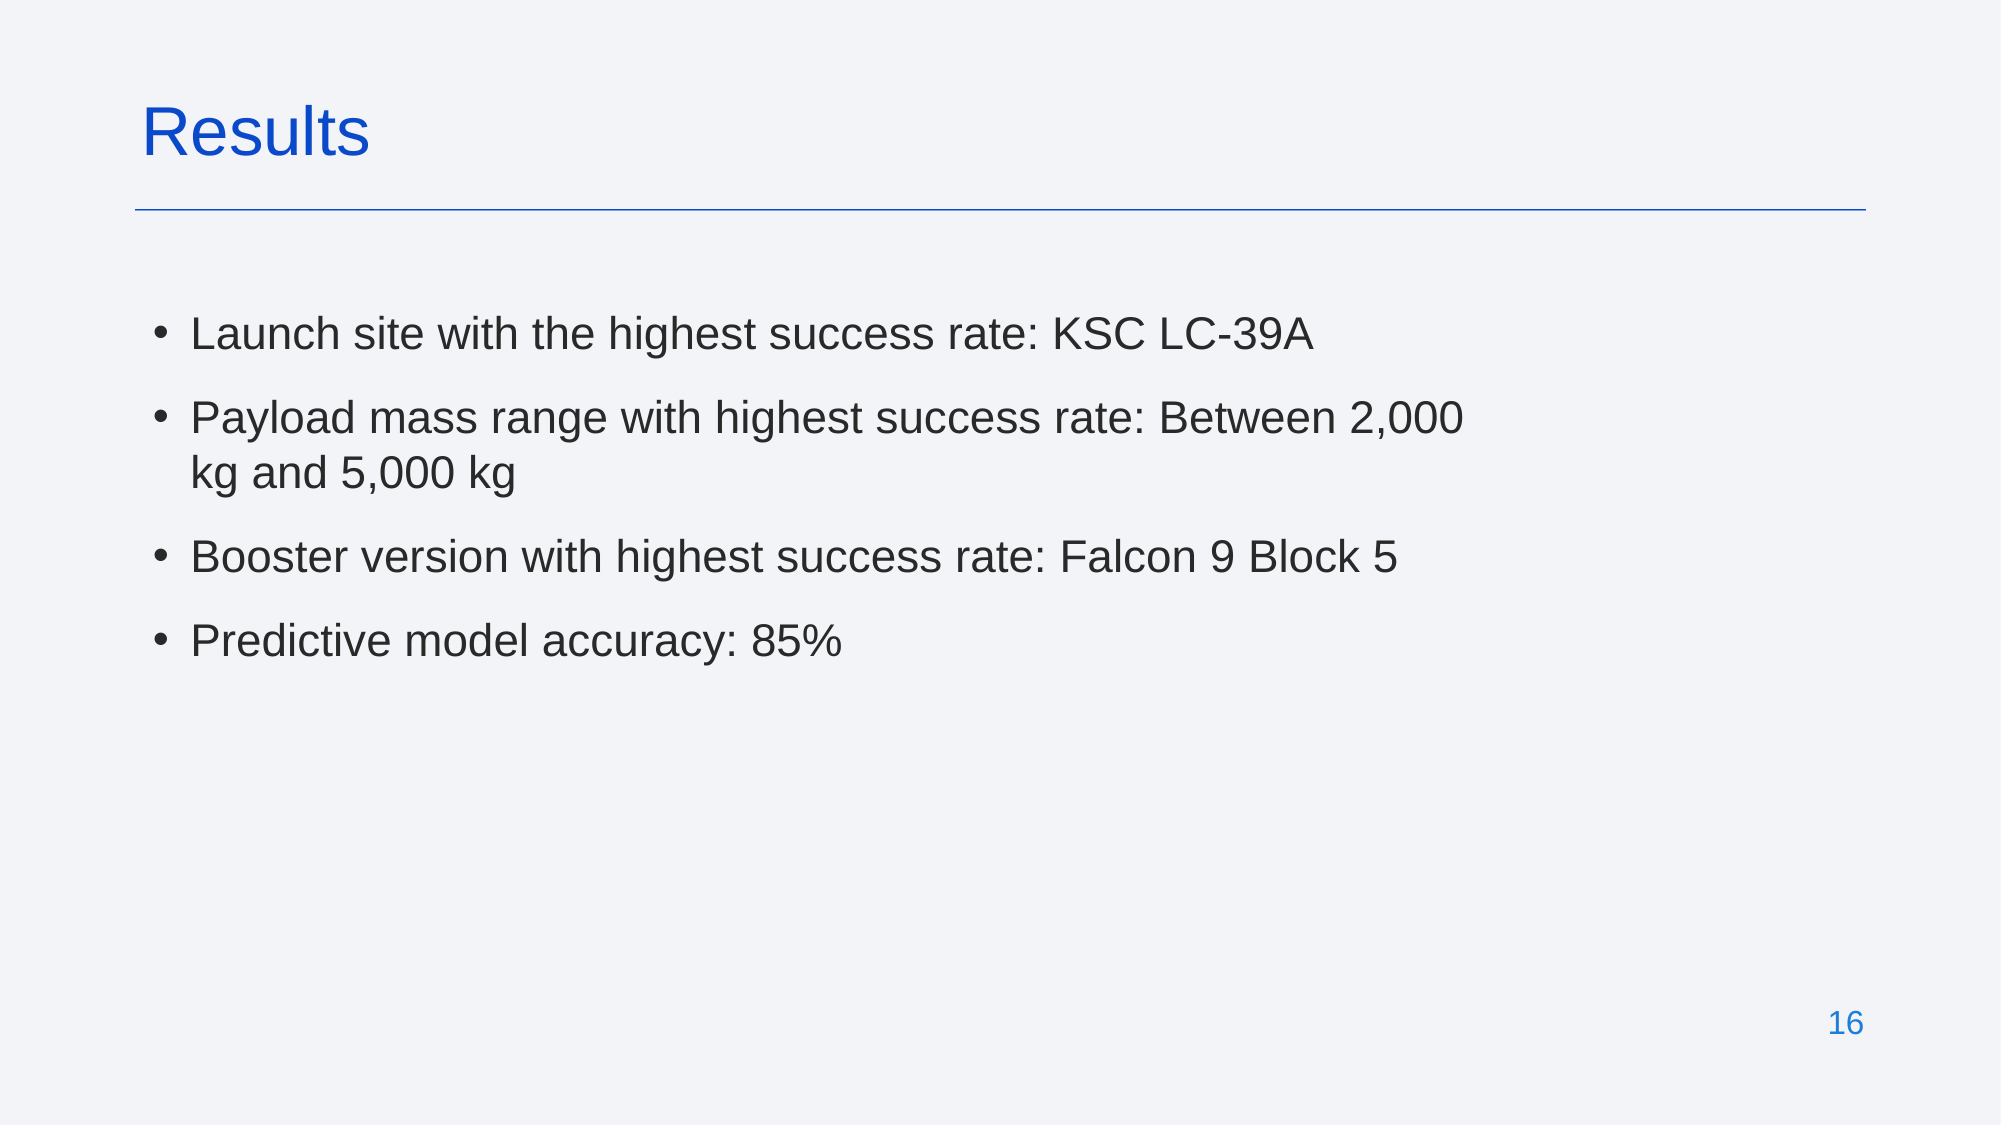

Results
Launch site with the highest success rate: KSC LC-39A
Payload mass range with highest success rate: Between 2,000 kg and 5,000 kg
Booster version with highest success rate: Falcon 9 Block 5
Predictive model accuracy: 85%

16